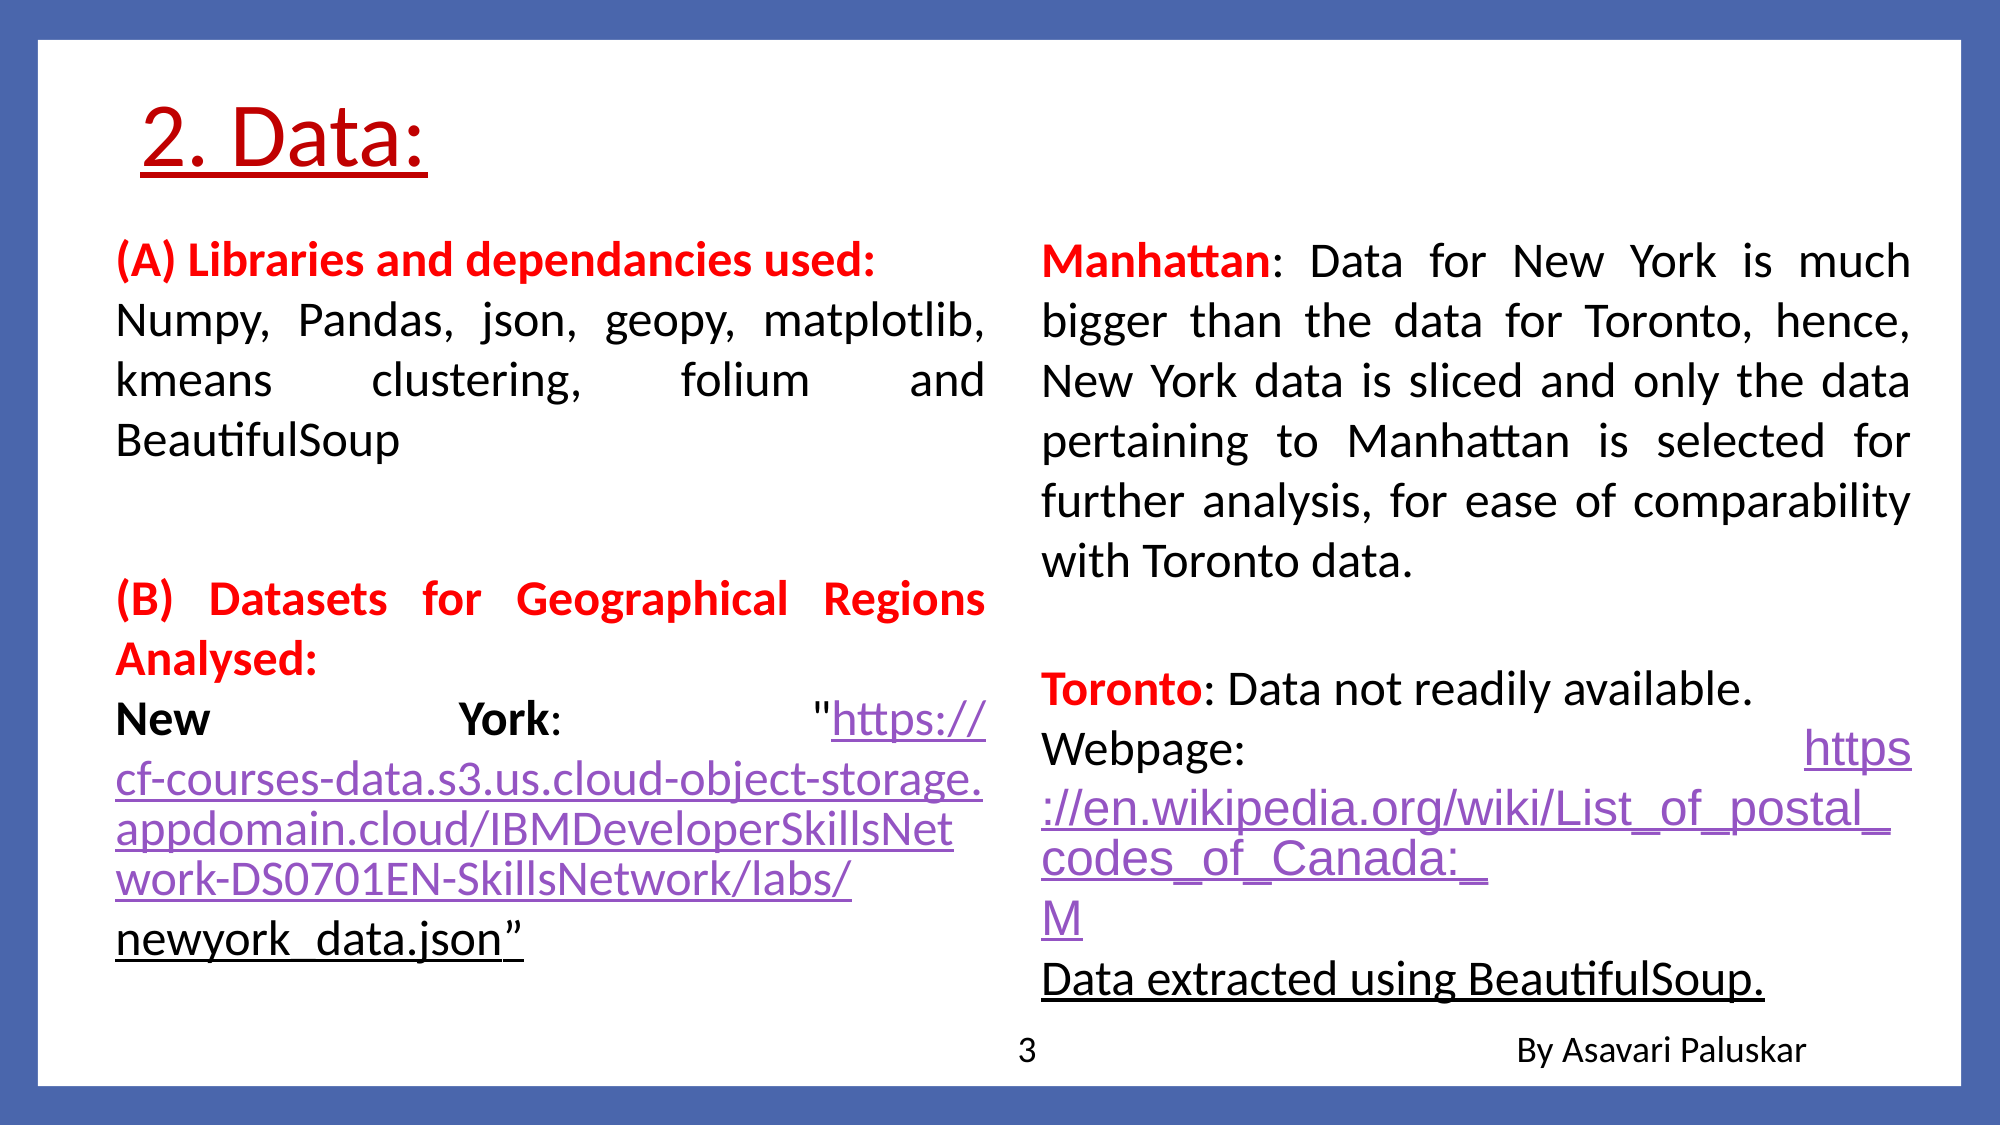

2. Data:
(A) Libraries and dependancies used:
Numpy, Pandas, json, geopy, matplotlib, kmeans clustering, folium and BeautifulSoup

Manhattan: Data for New York is much bigger than the data for Toronto, hence, New York data is sliced and only the data pertaining to Manhattan is selected for further analysis, for ease of comparability with Toronto data.
(B) Datasets for Geographical Regions Analysed:
New York: "https://cf-courses-data.s3.us.cloud-object-storage.appdomain.cloud/IBMDeveloperSkillsNetwork-DS0701EN-SkillsNetwork/labs/newyork_data.json”
Toronto: Data not readily available.
Webpage: https://en.wikipedia.org/wiki/List_of_postal_codes_of_Canada:_M
Data extracted using BeautifulSoup.
3
By Asavari Paluskar